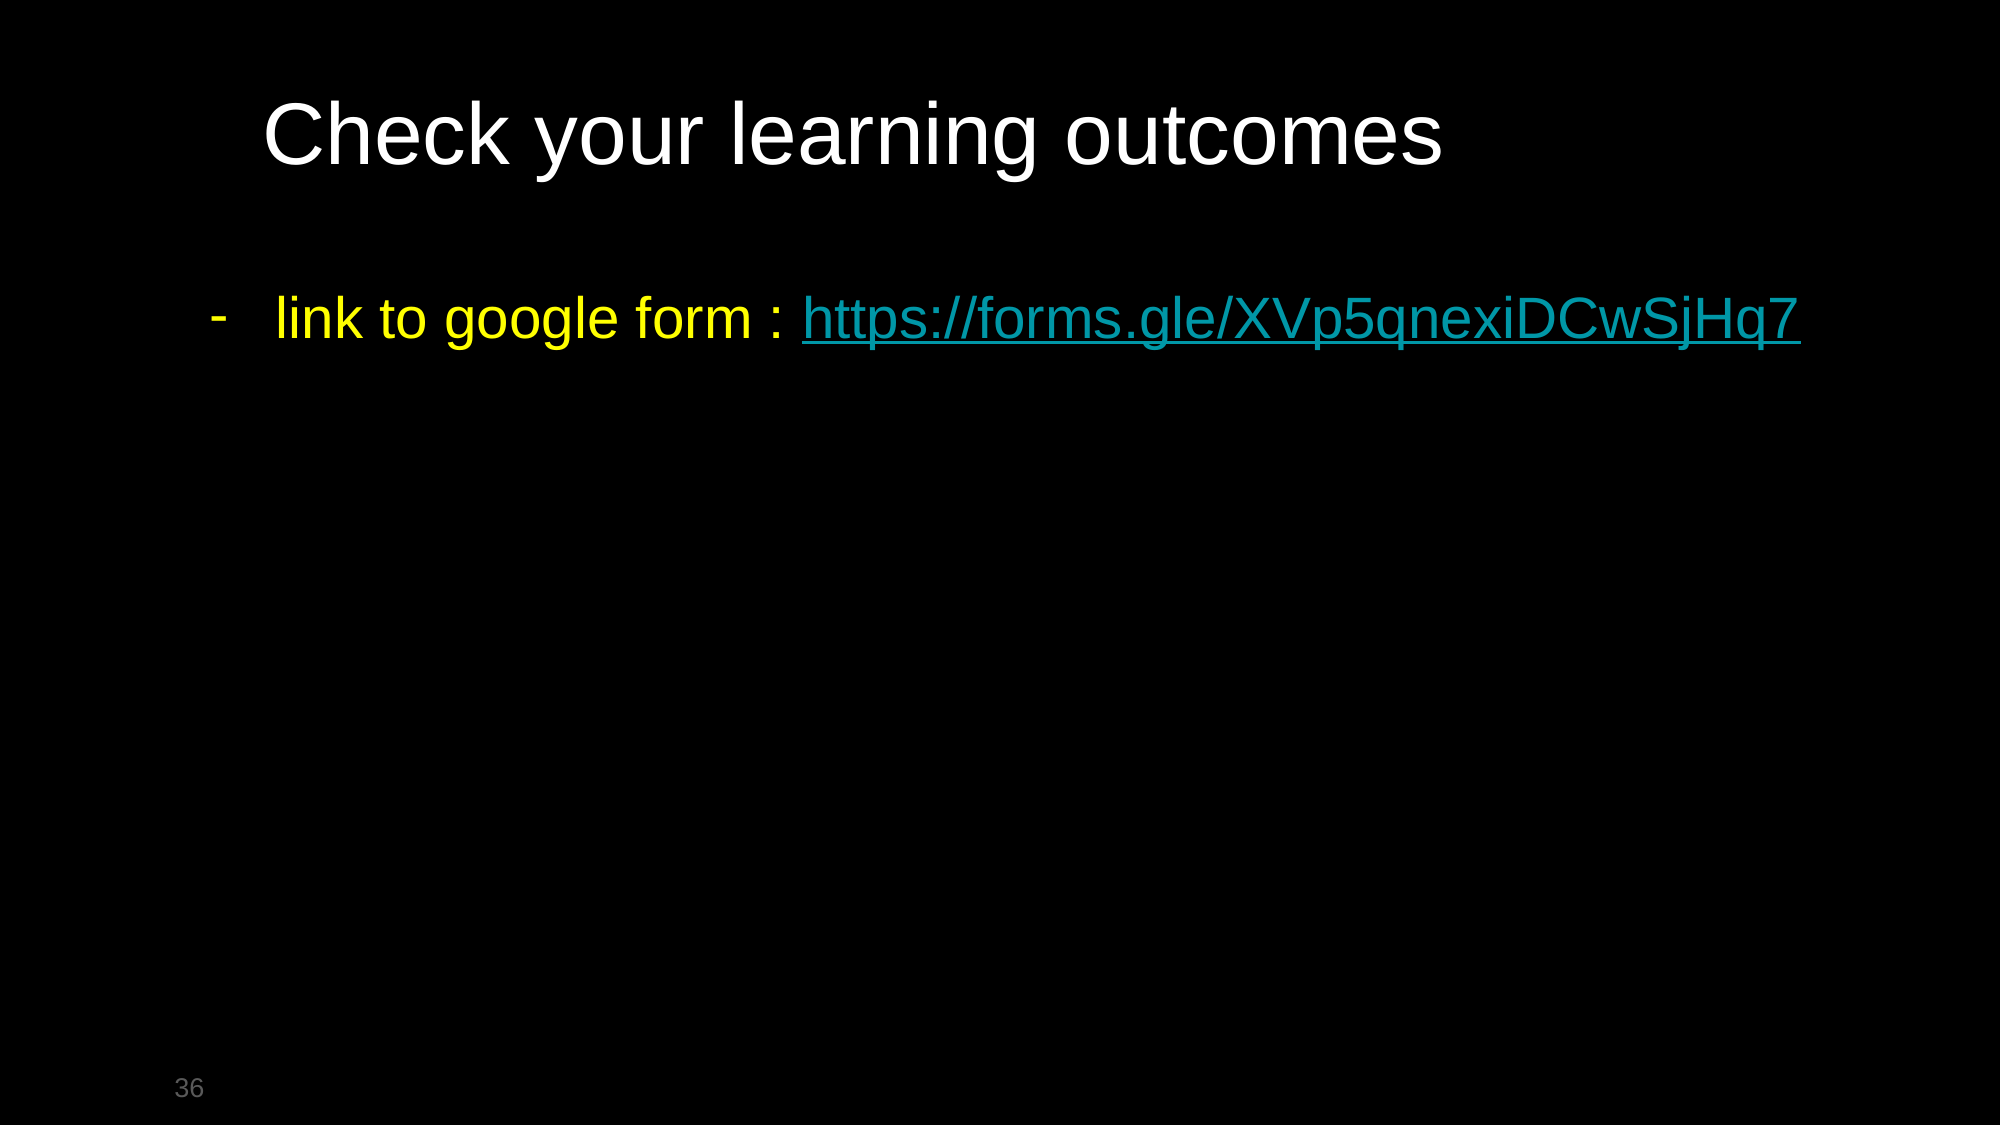

Check your learning outcomes
link to google form : https://forms.gle/XVp5qnexiDCwSjHq7
36
18. Januar 2023, Bern
Organisationseinheit